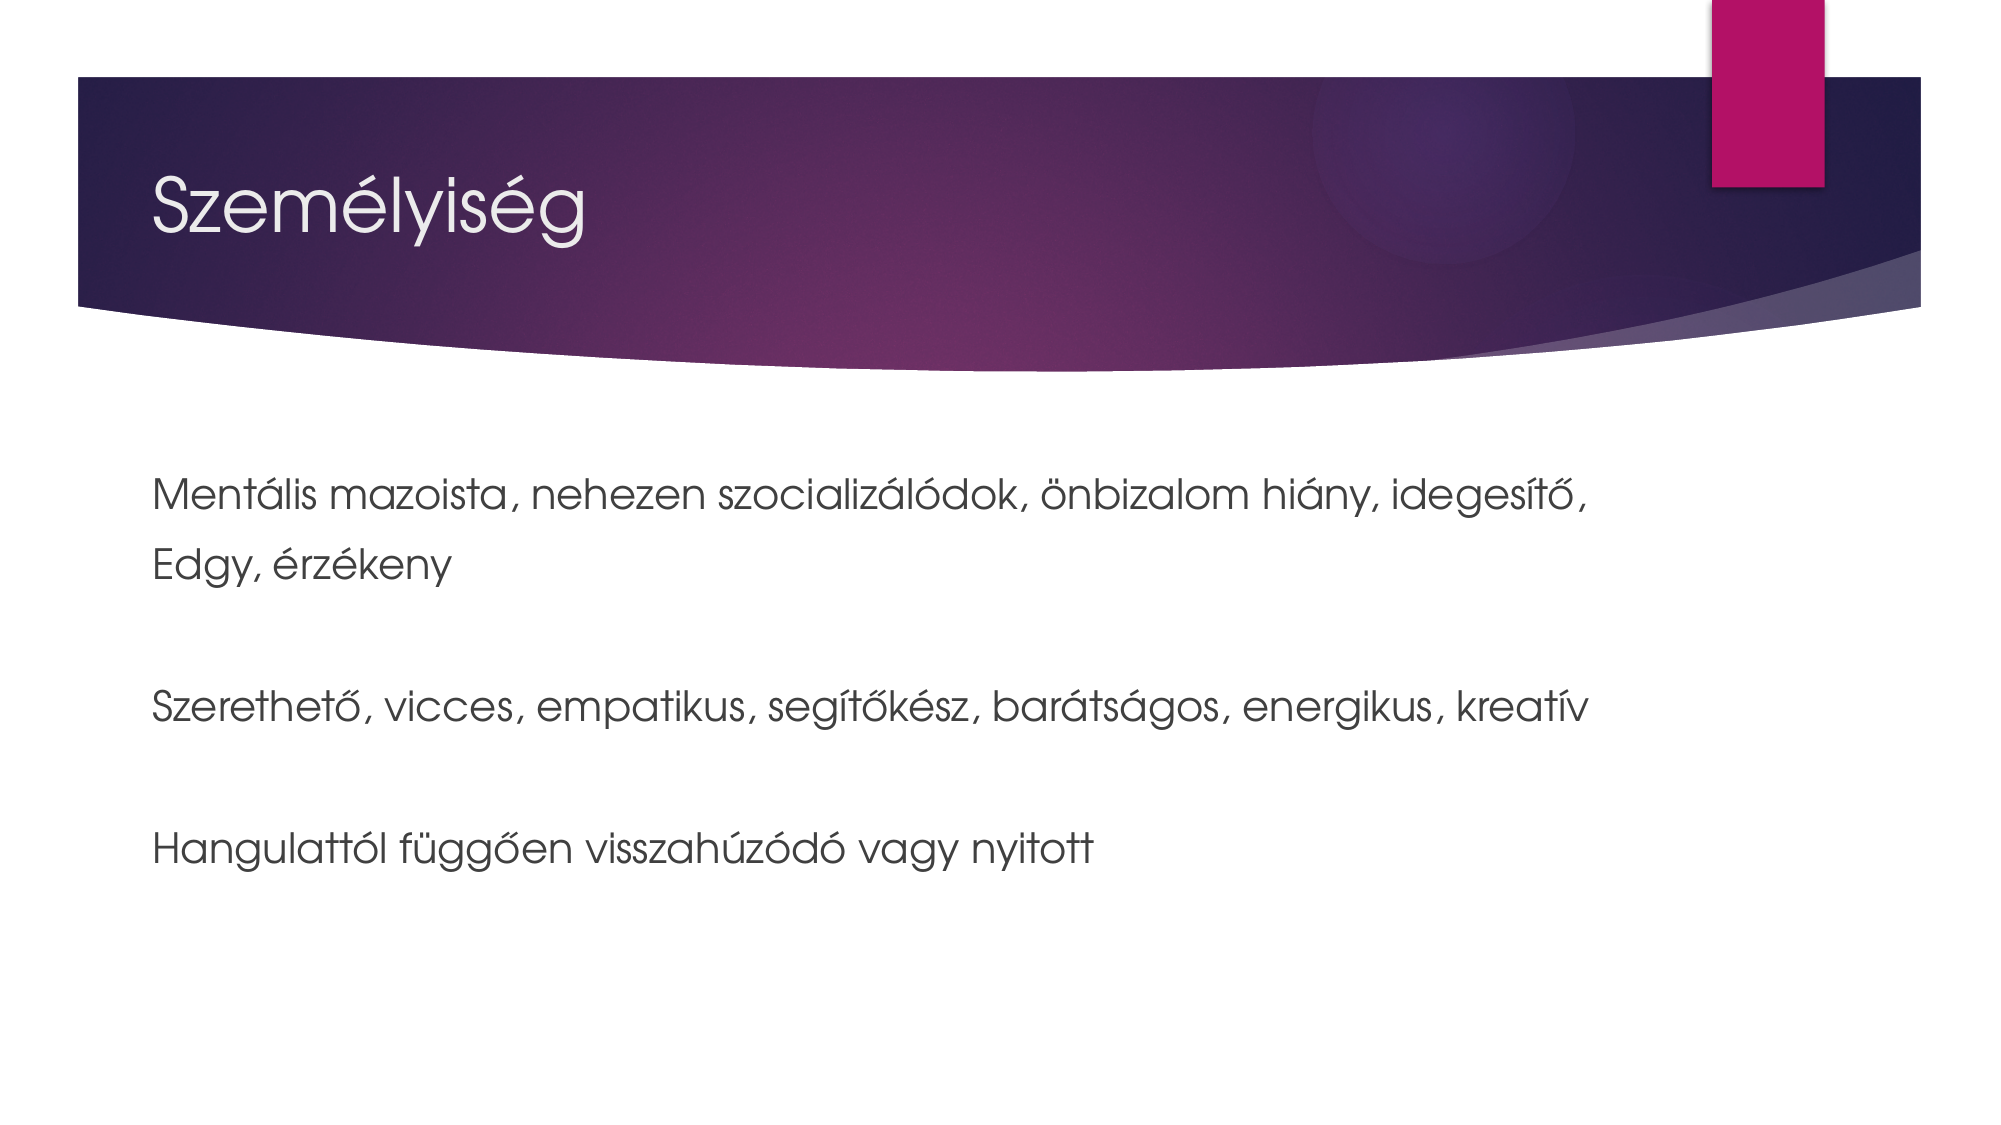

# Személyiség
Mentális mazoista, nehezen szocializálódok, önbizalom hiány, idegesítő,
Edgy, érzékeny

Szerethető, vicces, empatikus, segítőkész, barátságos, energikus, kreatív

Hangulattól függően visszahúzódó vagy nyitott